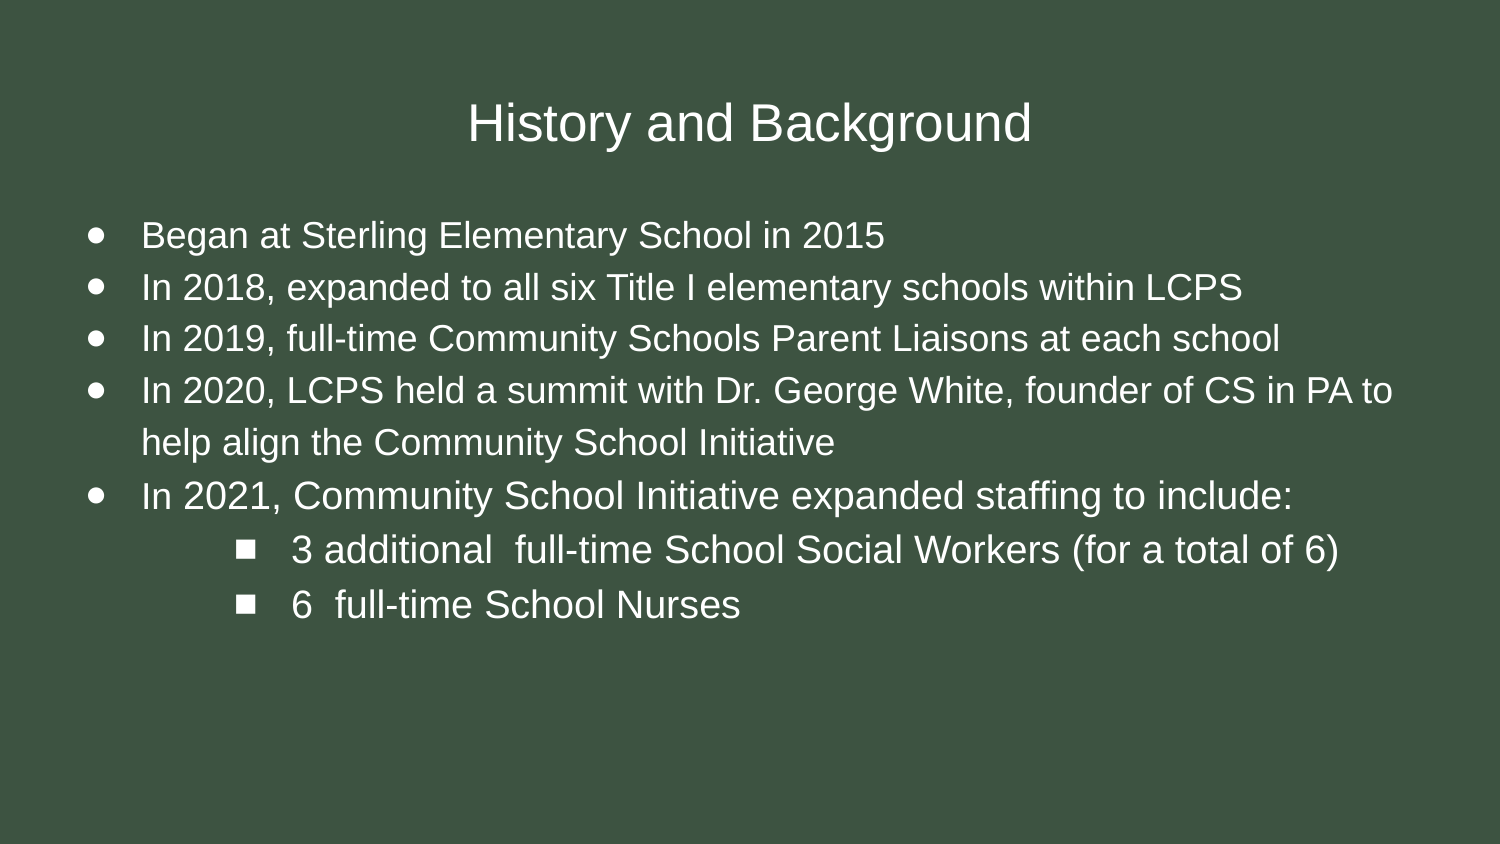

# History and Background
Began at Sterling Elementary School in 2015
In 2018, expanded to all six Title I elementary schools within LCPS
In 2019, full-time Community Schools Parent Liaisons at each school
In 2020, LCPS held a summit with Dr. George White, founder of CS in PA to help align the Community School Initiative
In 2021, Community School Initiative expanded staffing to include:
3 additional  full-time School Social Workers (for a total of 6)
6  full-time School Nurses